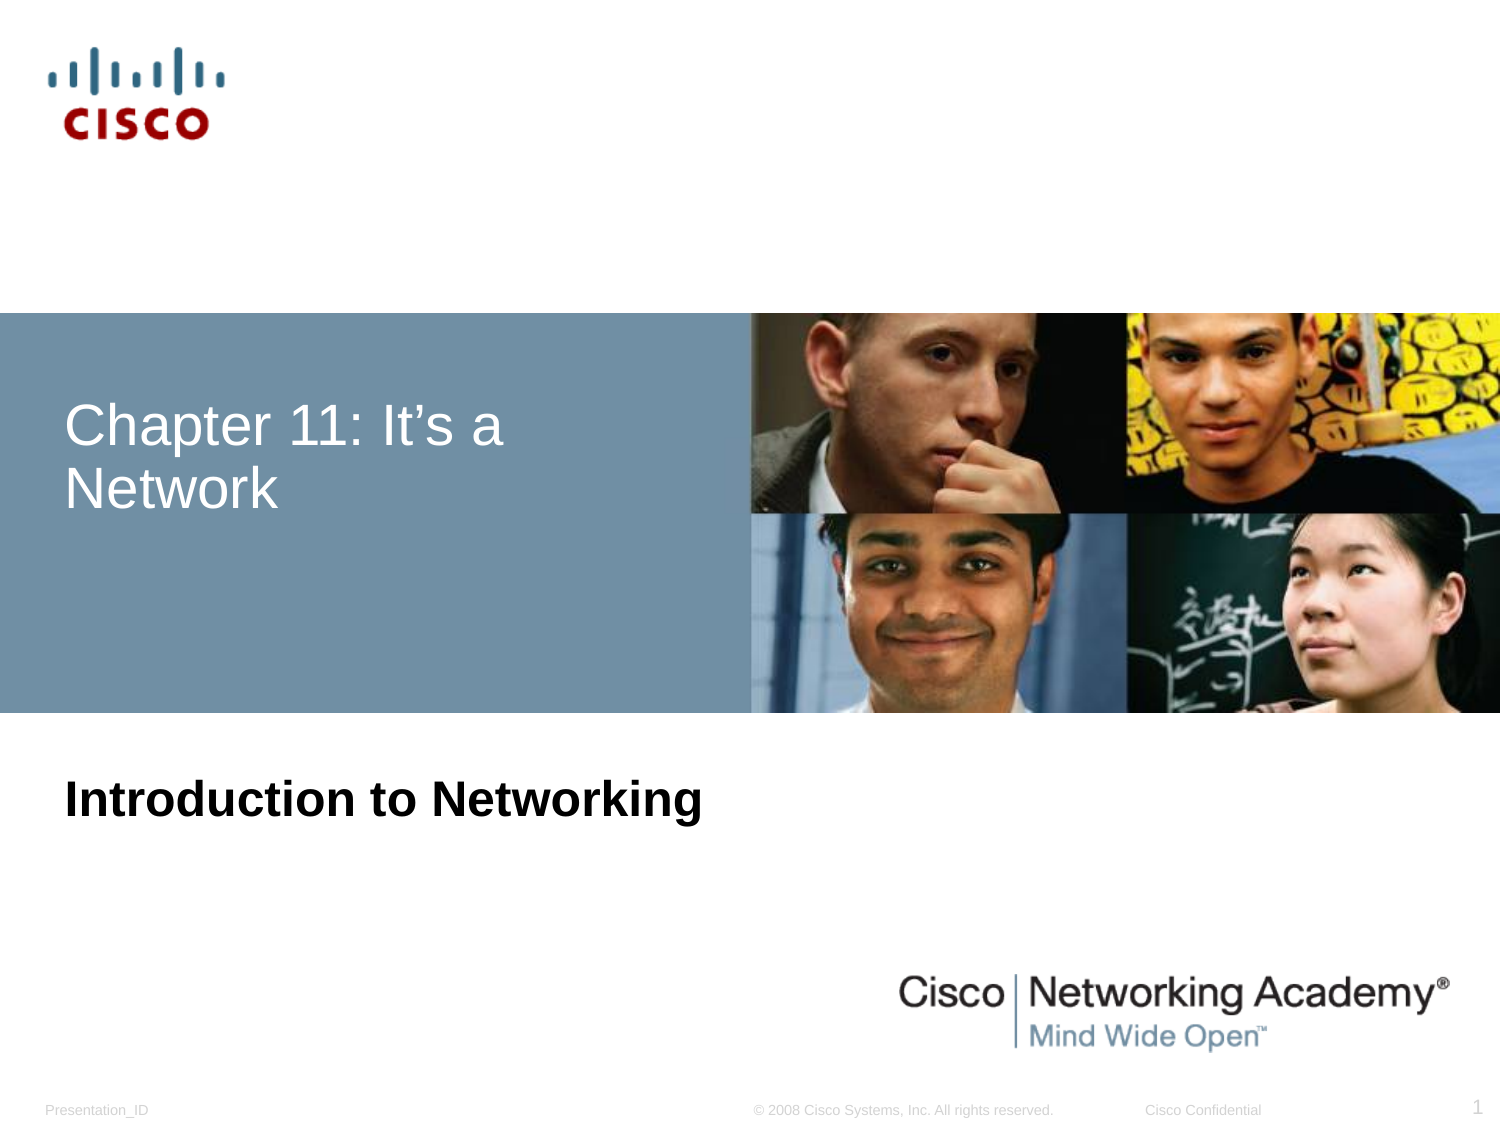

# Chapter 11: It’s a Network
Introduction to Networking